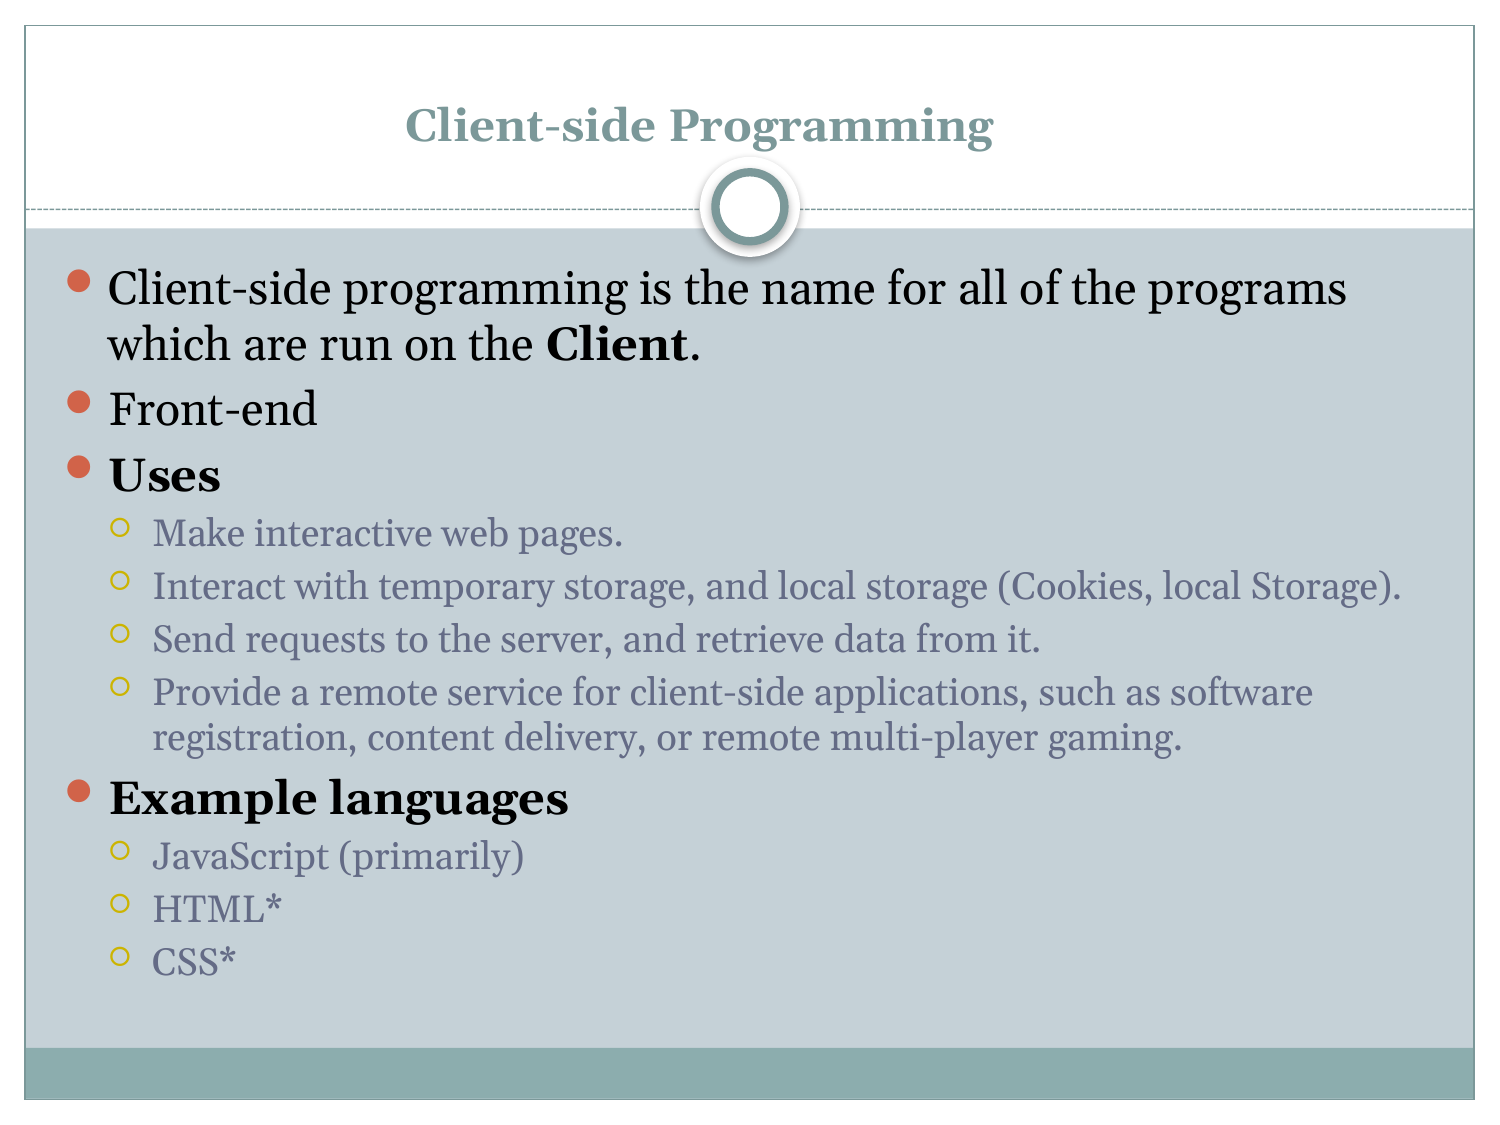

# Client-side Programming
Client-side programming is the name for all of the programs which are run on the Client.
Front-end
Uses
Make interactive web pages.
Interact with temporary storage, and local storage (Cookies, local Storage).
Send requests to the server, and retrieve data from it.
Provide a remote service for client-side applications, such as software registration, content delivery, or remote multi-player gaming.
Example languages
JavaScript (primarily)
HTML*
CSS*